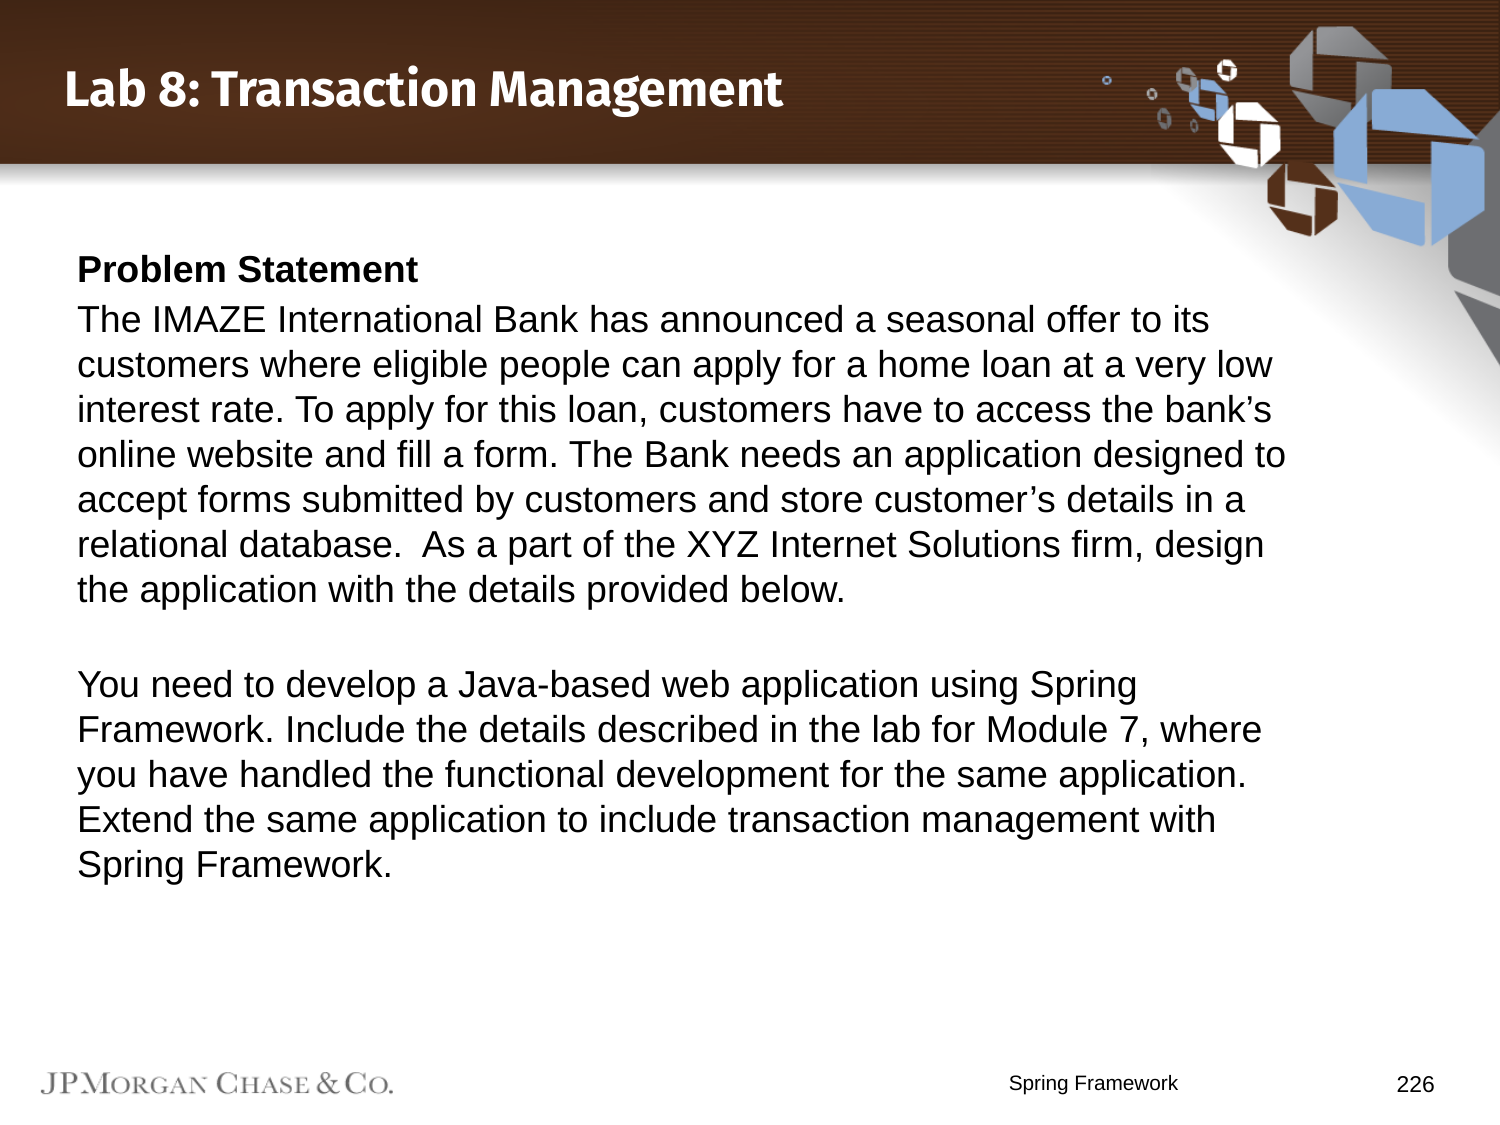

Lab 8: Transaction Management
Problem Statement
The IMAZE International Bank has announced a seasonal offer to its customers where eligible people can apply for a home loan at a very low interest rate. To apply for this loan, customers have to access the bank’s online website and fill a form. The Bank needs an application designed to accept forms submitted by customers and store customer’s details in a relational database.  As a part of the XYZ Internet Solutions firm, design the application with the details provided below.

You need to develop a Java-based web application using Spring Framework. Include the details described in the lab for Module 7, where you have handled the functional development for the same application.  Extend the same application to include transaction management with Spring Framework.
Spring Framework
226